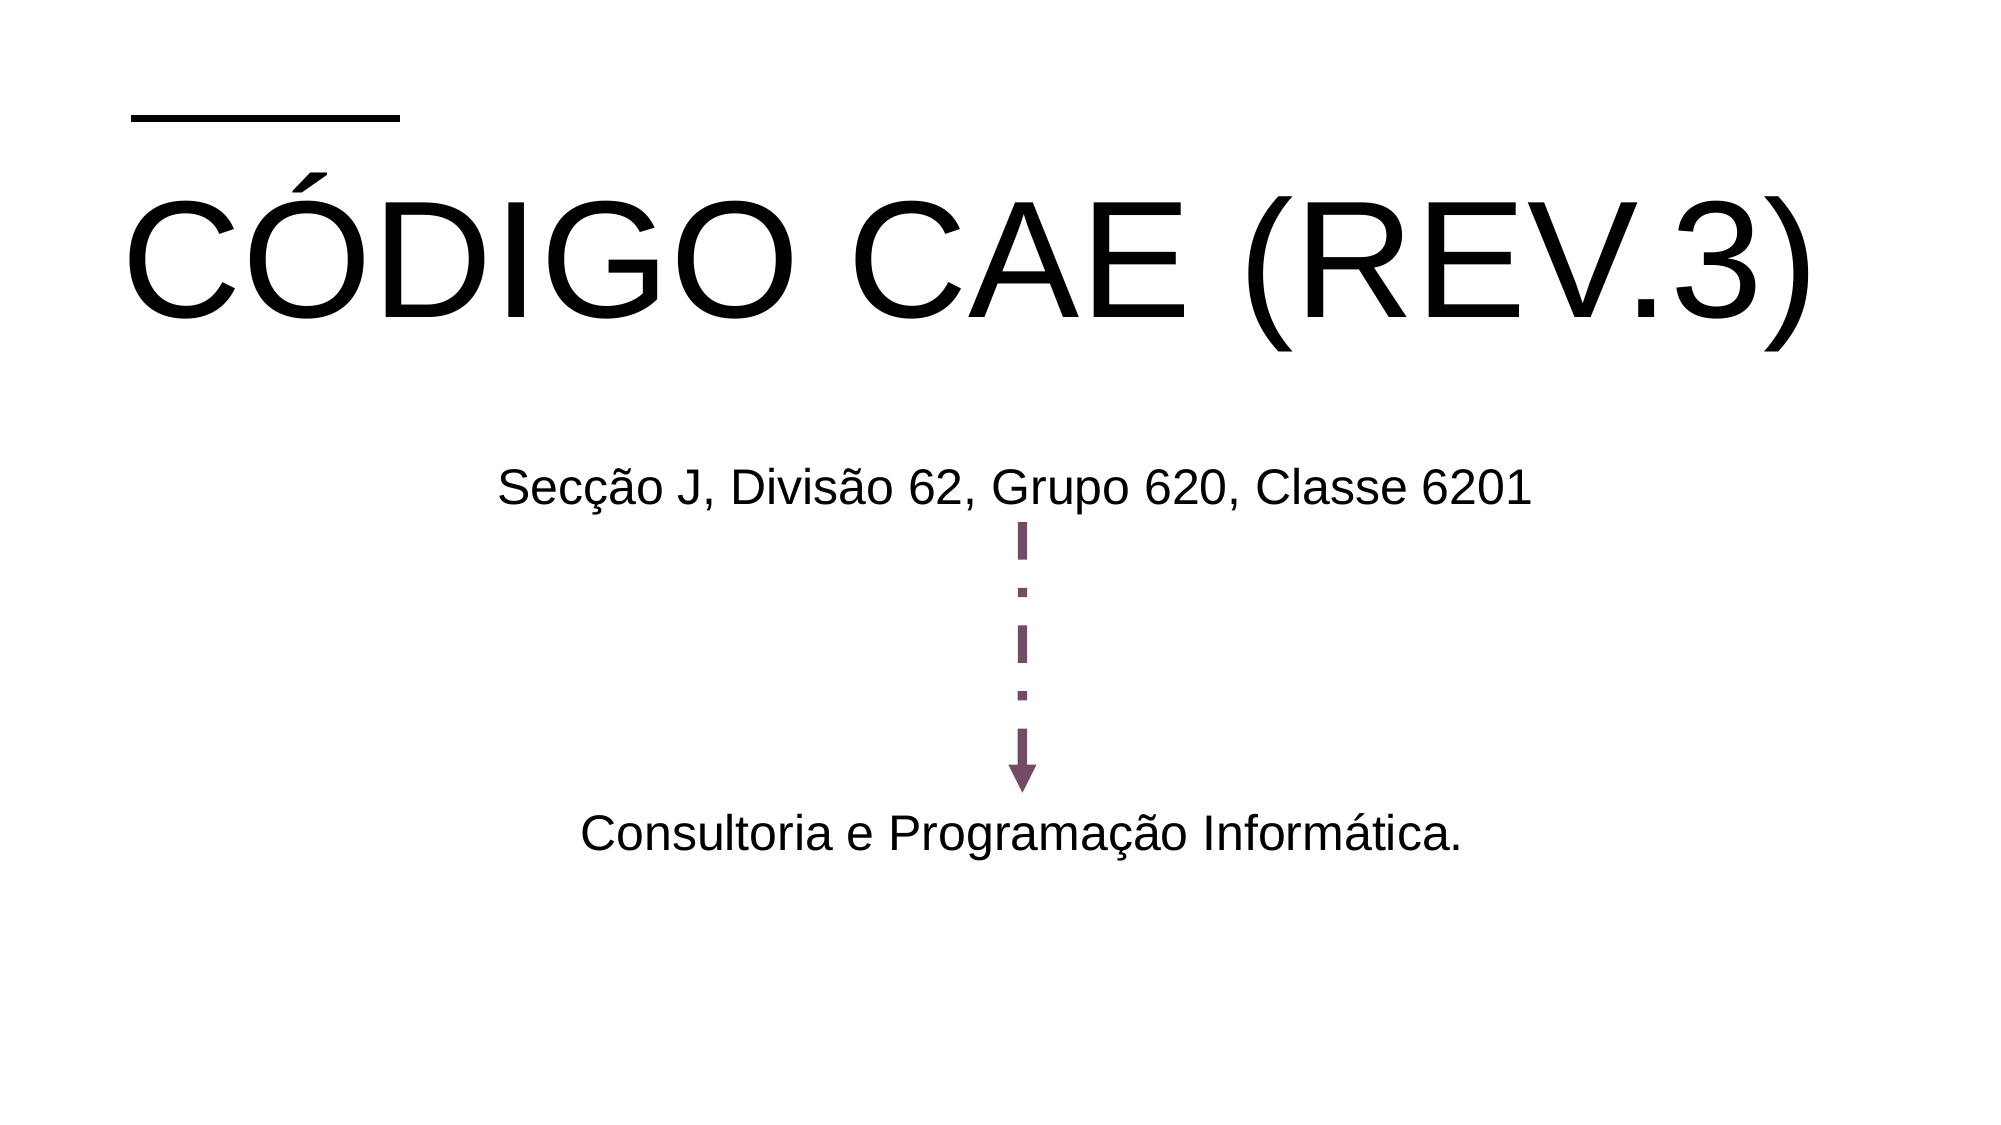

# Código CAE (Rev.3)
Secção J, Divisão 62, Grupo 620, Classe 6201
Consultoria e Programação Informática.